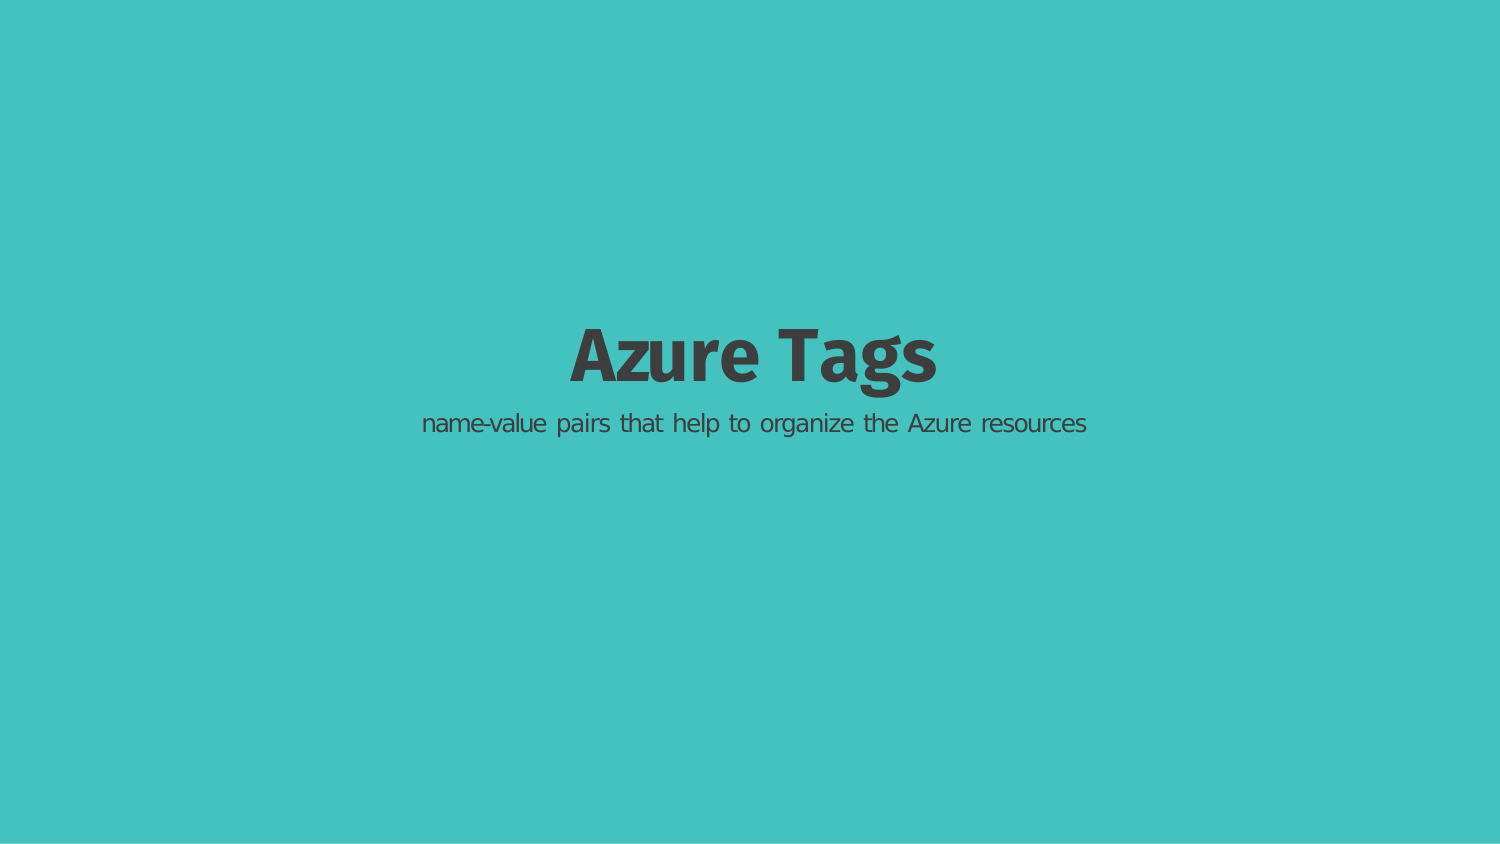

# Azure Tags
name-value pairs that help to organize the Azure resources